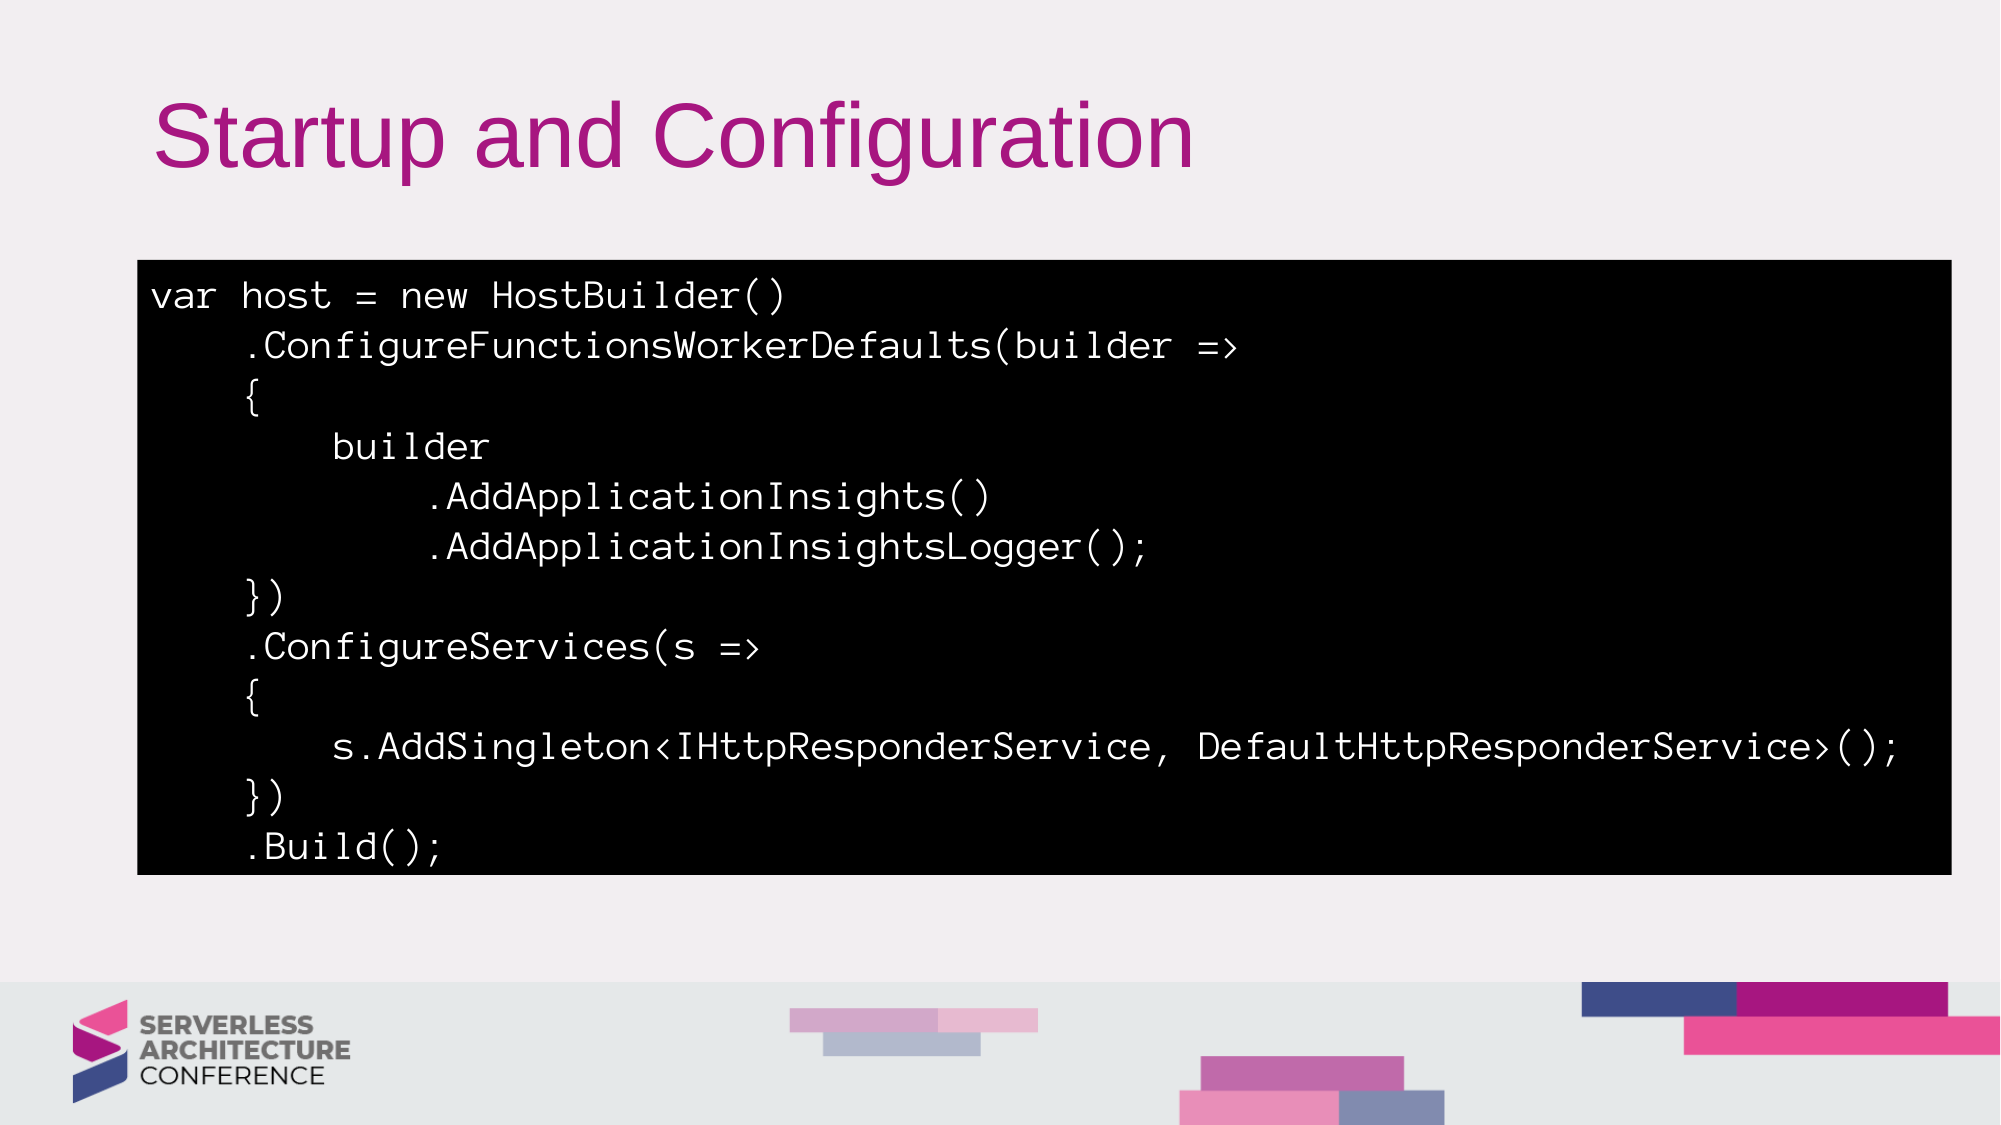

# Startup and Configuration
var host = new HostBuilder()
    .ConfigureFunctionsWorkerDefaults(builder =>
    {
        builder
            .AddApplicationInsights()
            .AddApplicationInsightsLogger();
    })
    .ConfigureServices(s =>
    {
        s.AddSingleton<IHttpResponderService, DefaultHttpResponderService>();
    })
    .Build();